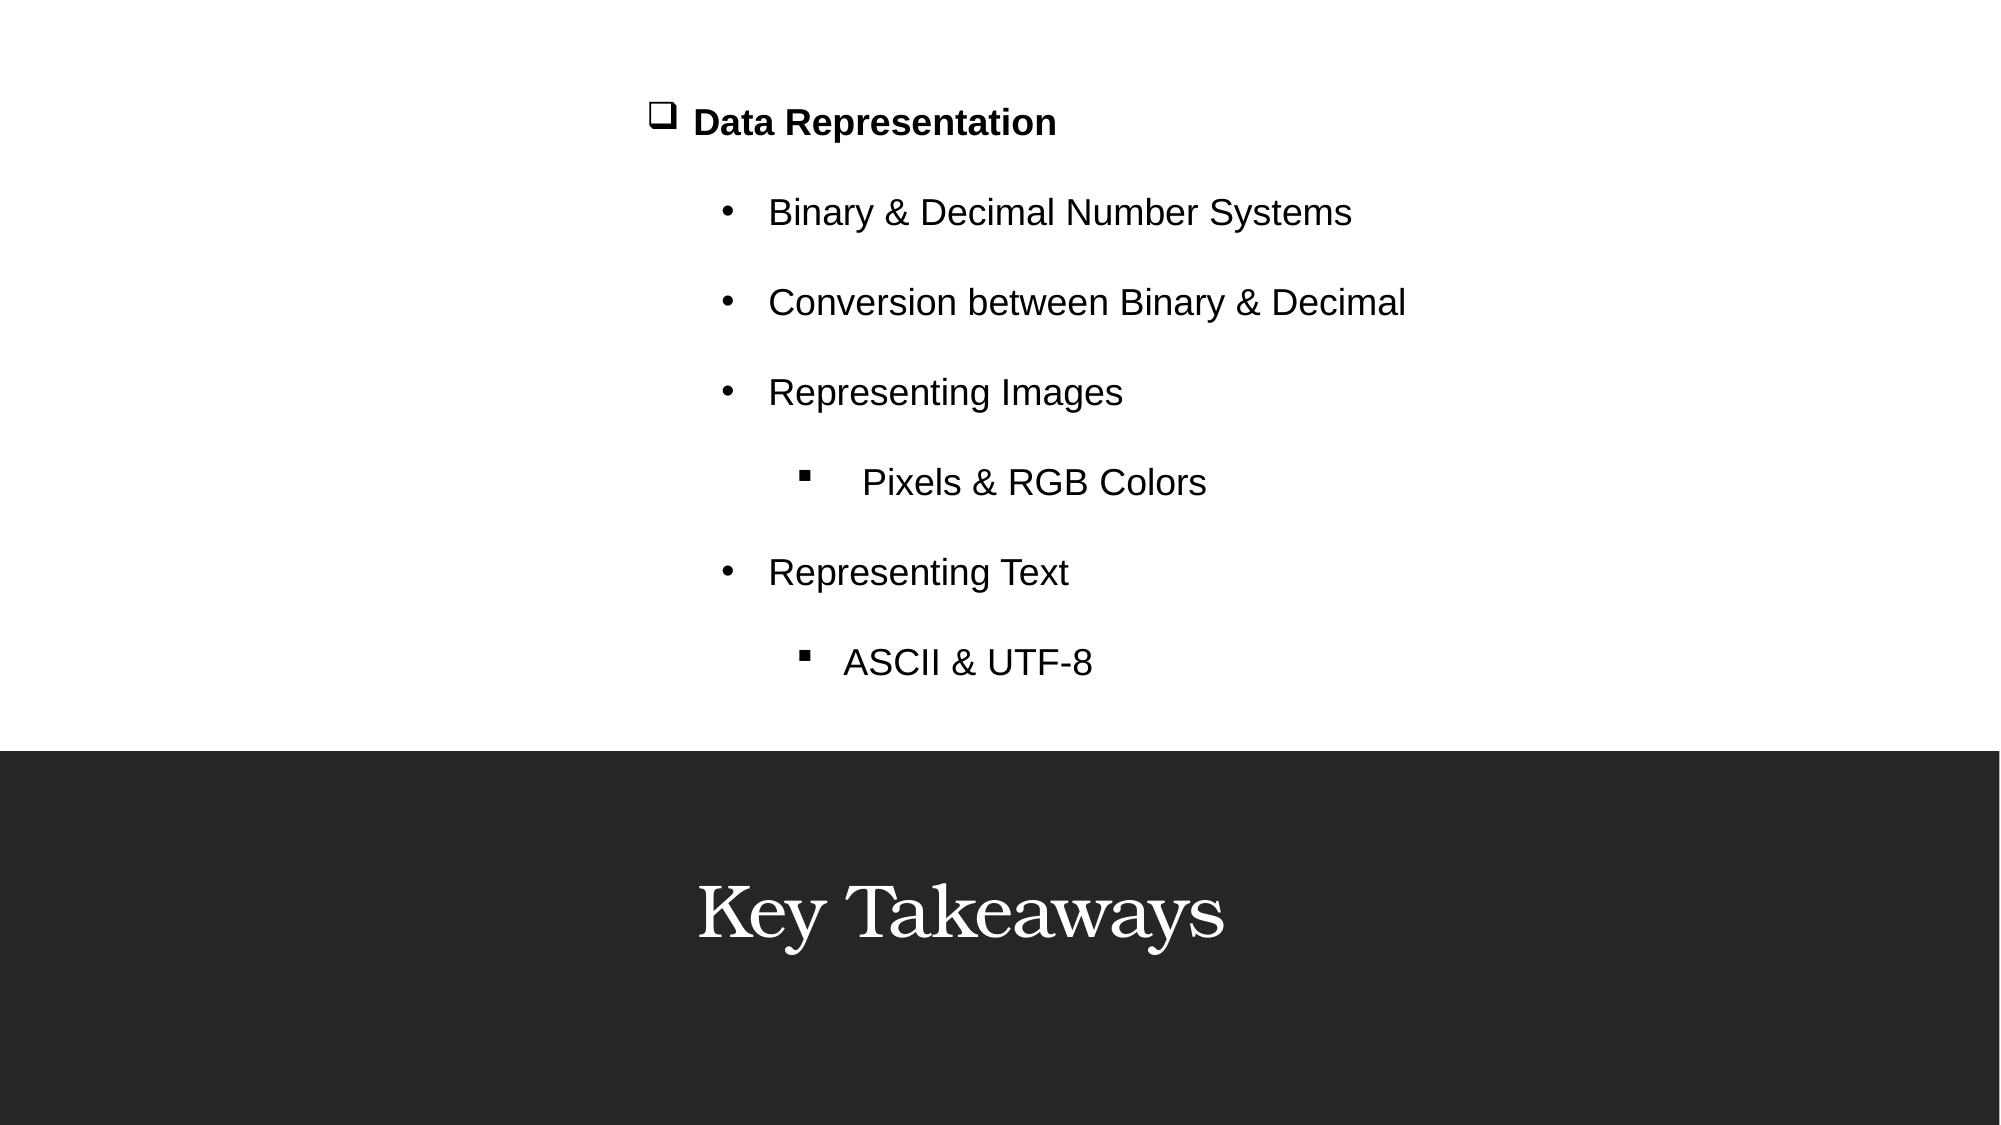

Data Representation
Binary & Decimal Number Systems
Conversion between Binary & Decimal
Representing Images
Pixels & RGB Colors
Representing Text
ASCII & UTF-8
# Key Takeaways